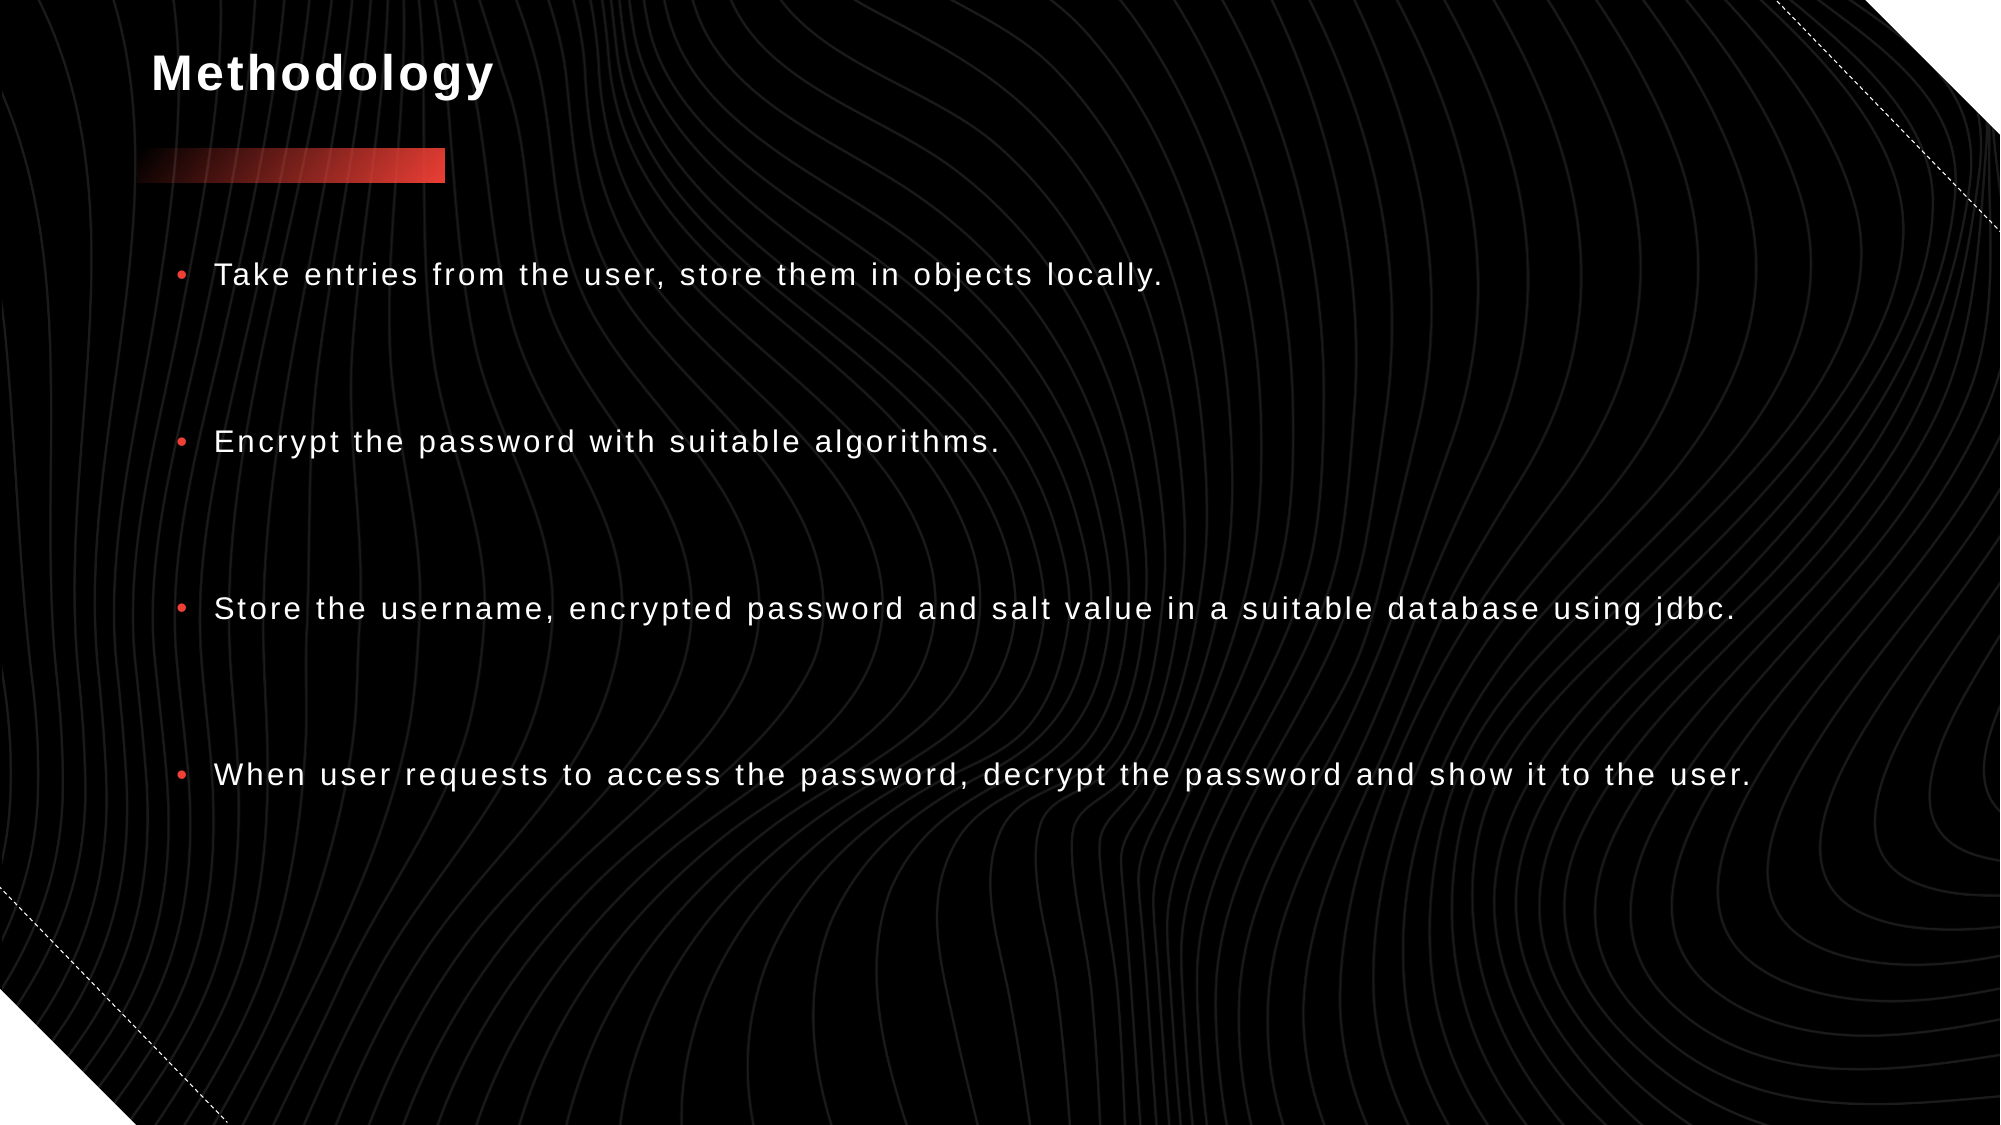

# Methodology
Take entries from the user, store them in objects locally.

Encrypt the password with suitable algorithms.

Store the username, encrypted password and salt value in a suitable database using jdbc.

When user requests to access the password, decrypt the password and show it to the user.